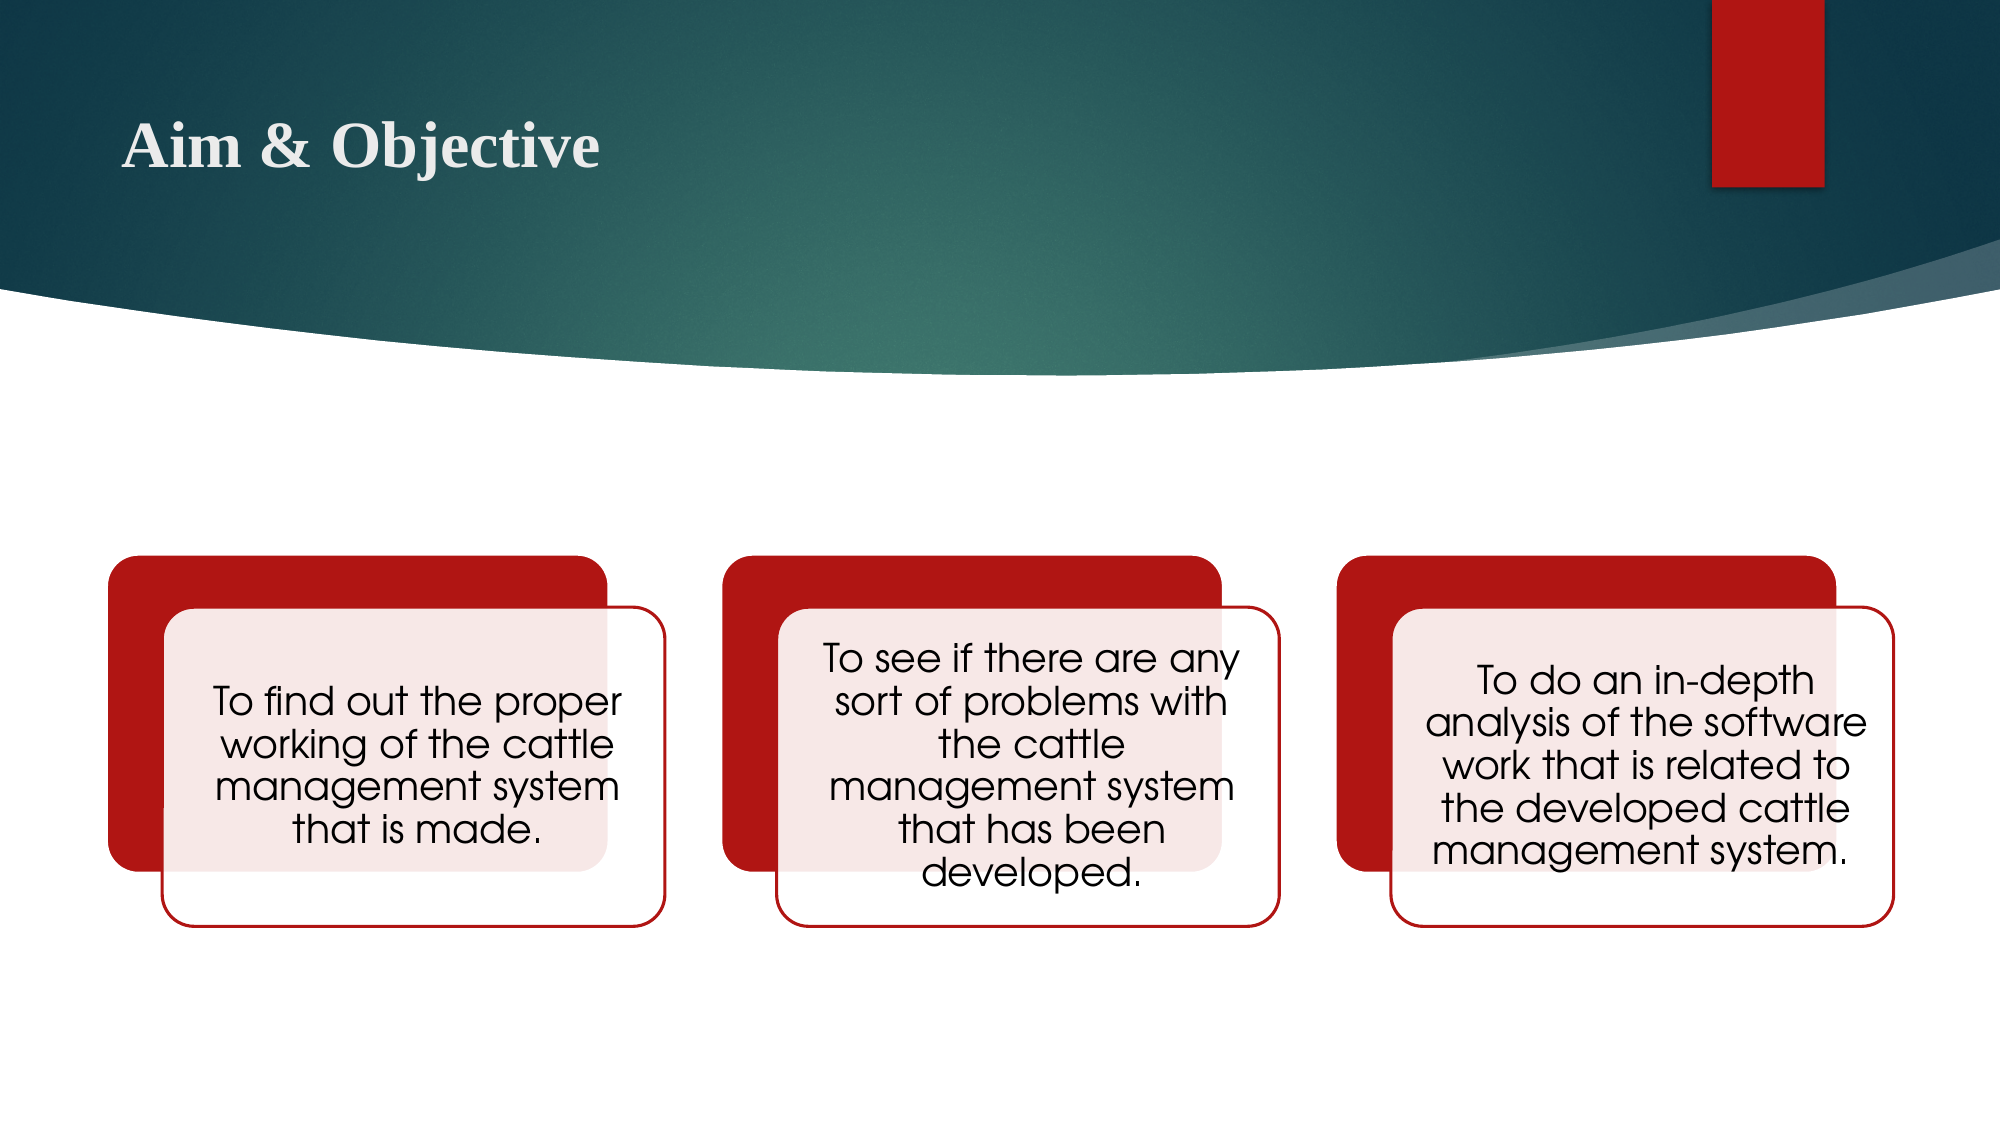

# Aim & Objective

To find out the proper working of the cattle management system that is made.
To see if there are any sort of problems with the cattle management system that has been developed.
To do an in-depth analysis of the software work that is related to the developed cattle management system.